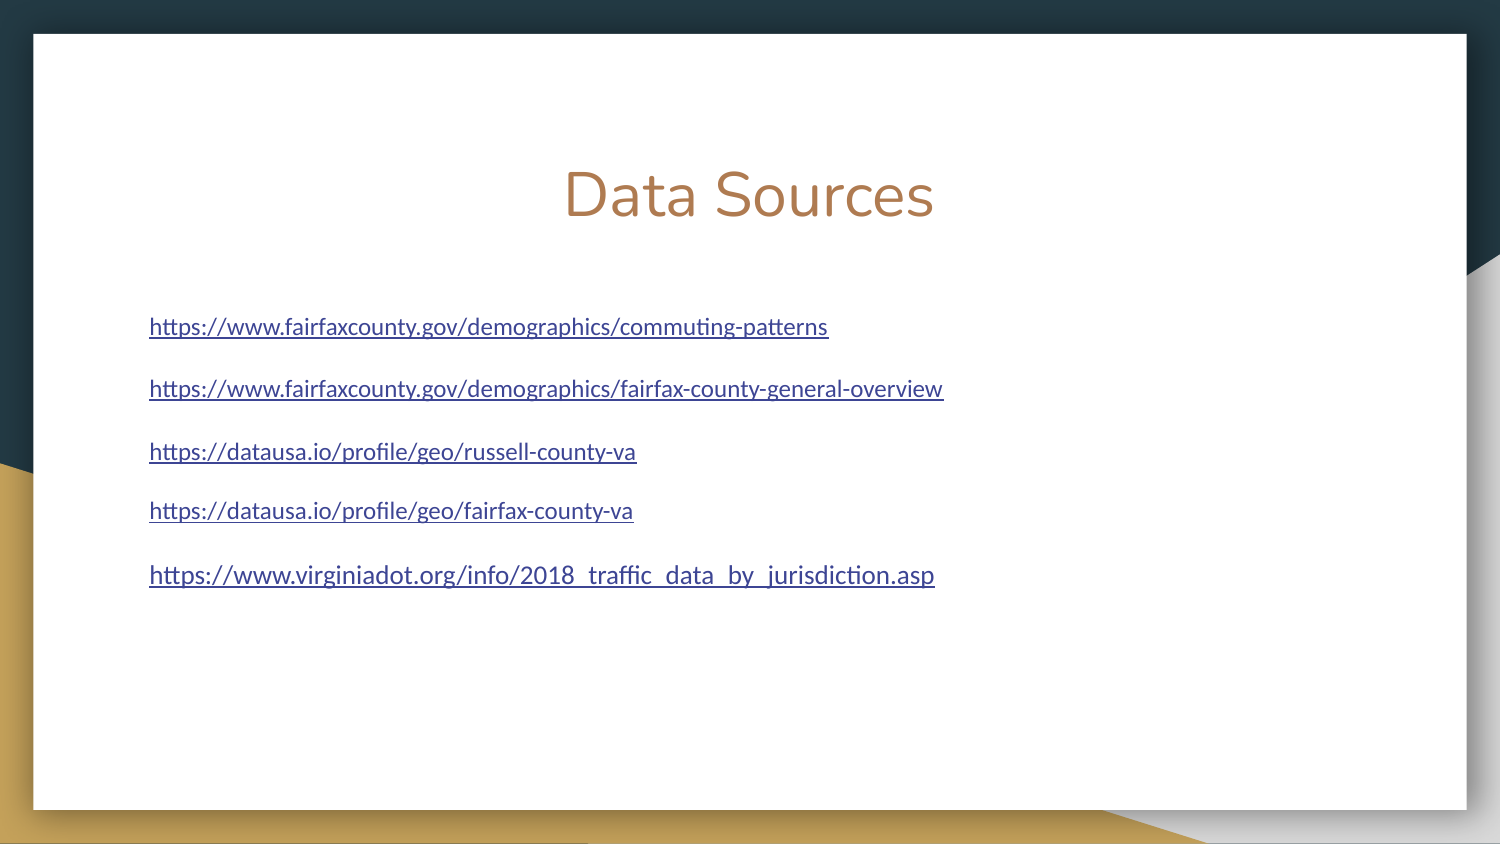

# Data Sources
https://www.fairfaxcounty.gov/demographics/commuting-patterns

https://www.fairfaxcounty.gov/demographics/fairfax-county-general-overview

https://datausa.io/profile/geo/russell-county-va

https://datausa.io/profile/geo/fairfax-county-va

https://www.virginiadot.org/info/2018_traffic_data_by_jurisdiction.asp